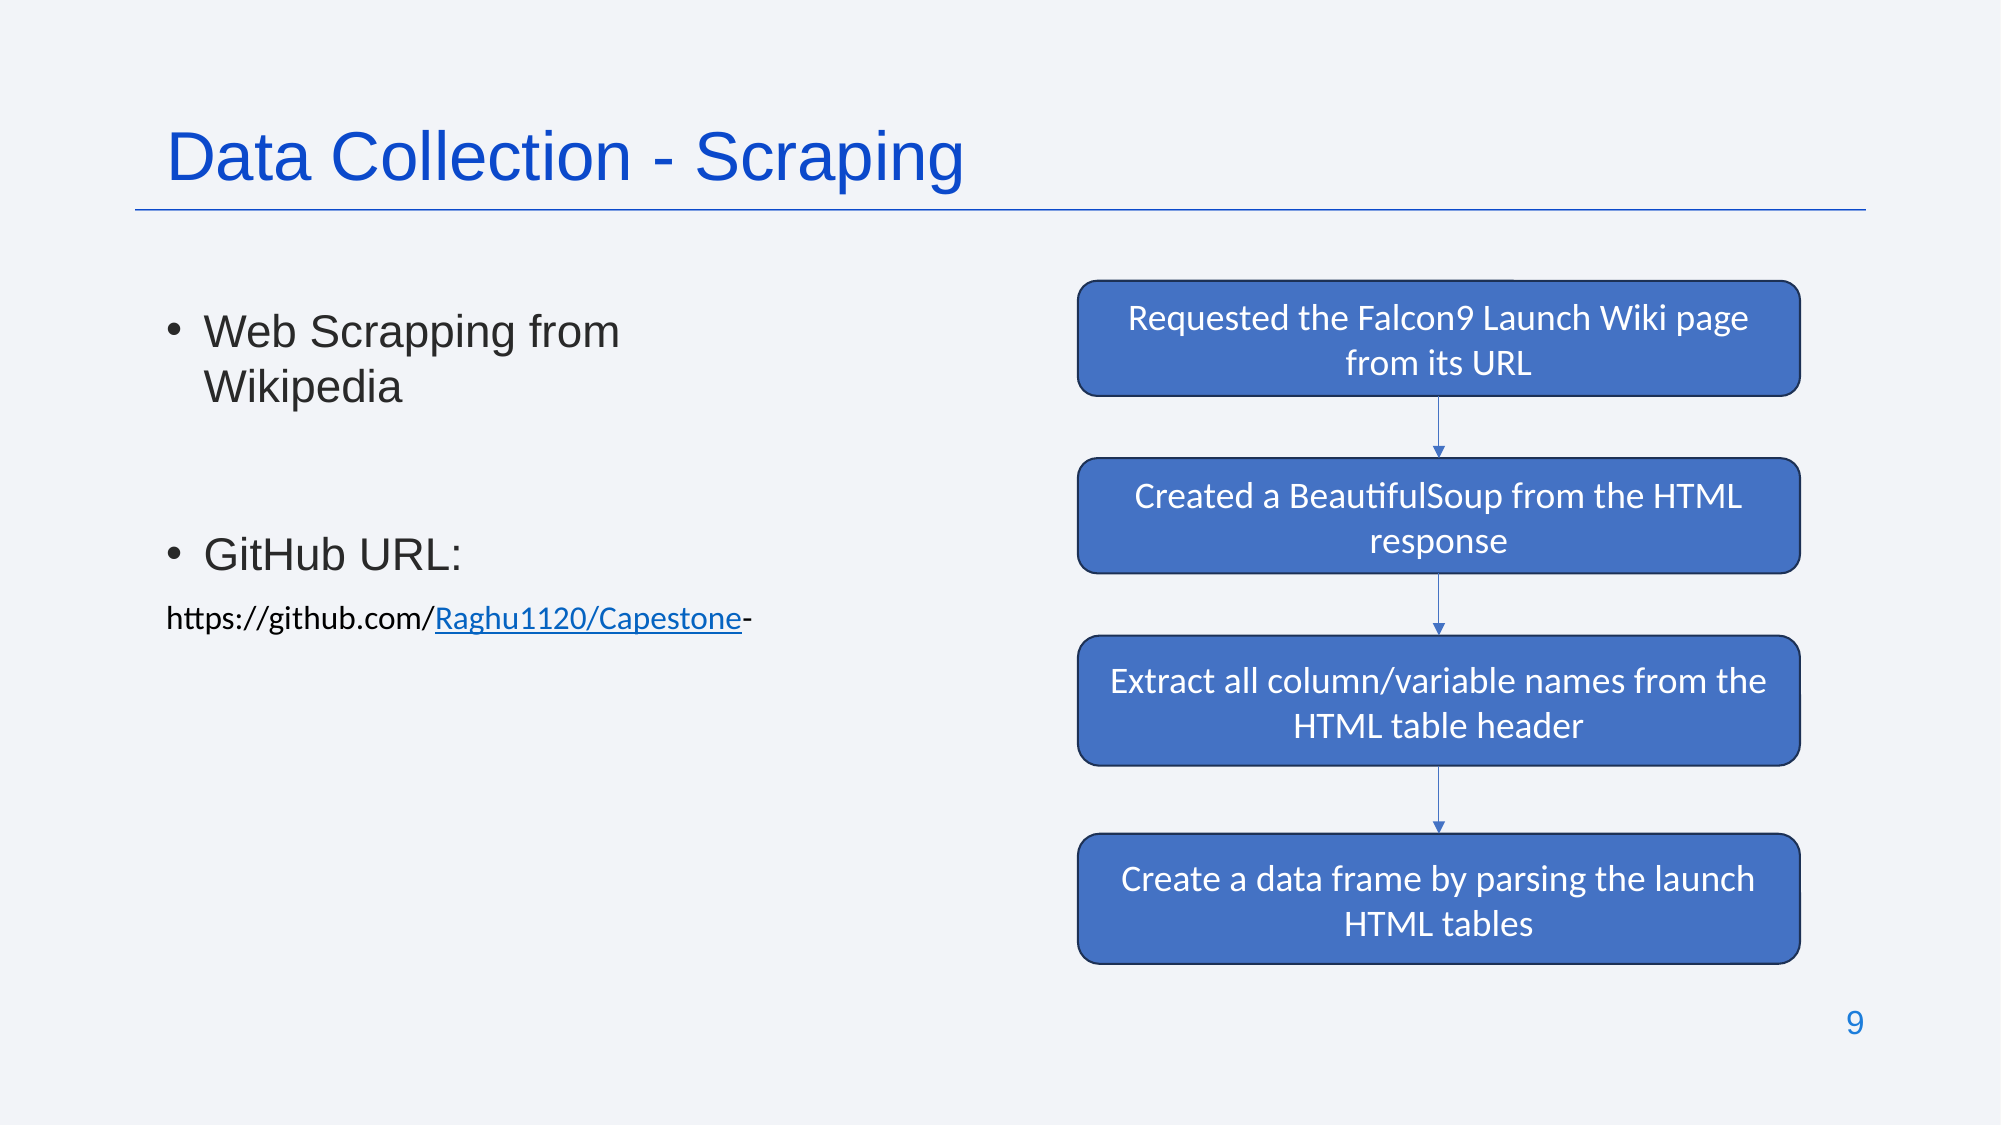

Data Collection - Scraping
Requested the Falcon9 Launch Wiki page from its URL
Web Scrapping from Wikipedia

GitHub URL:
https://github.com/Raghu1120/Capestone-
Created a BeautifulSoup from the HTML response

Extract all column/variable names from the HTML table header

Create a data frame by parsing the launch HTML tables
9